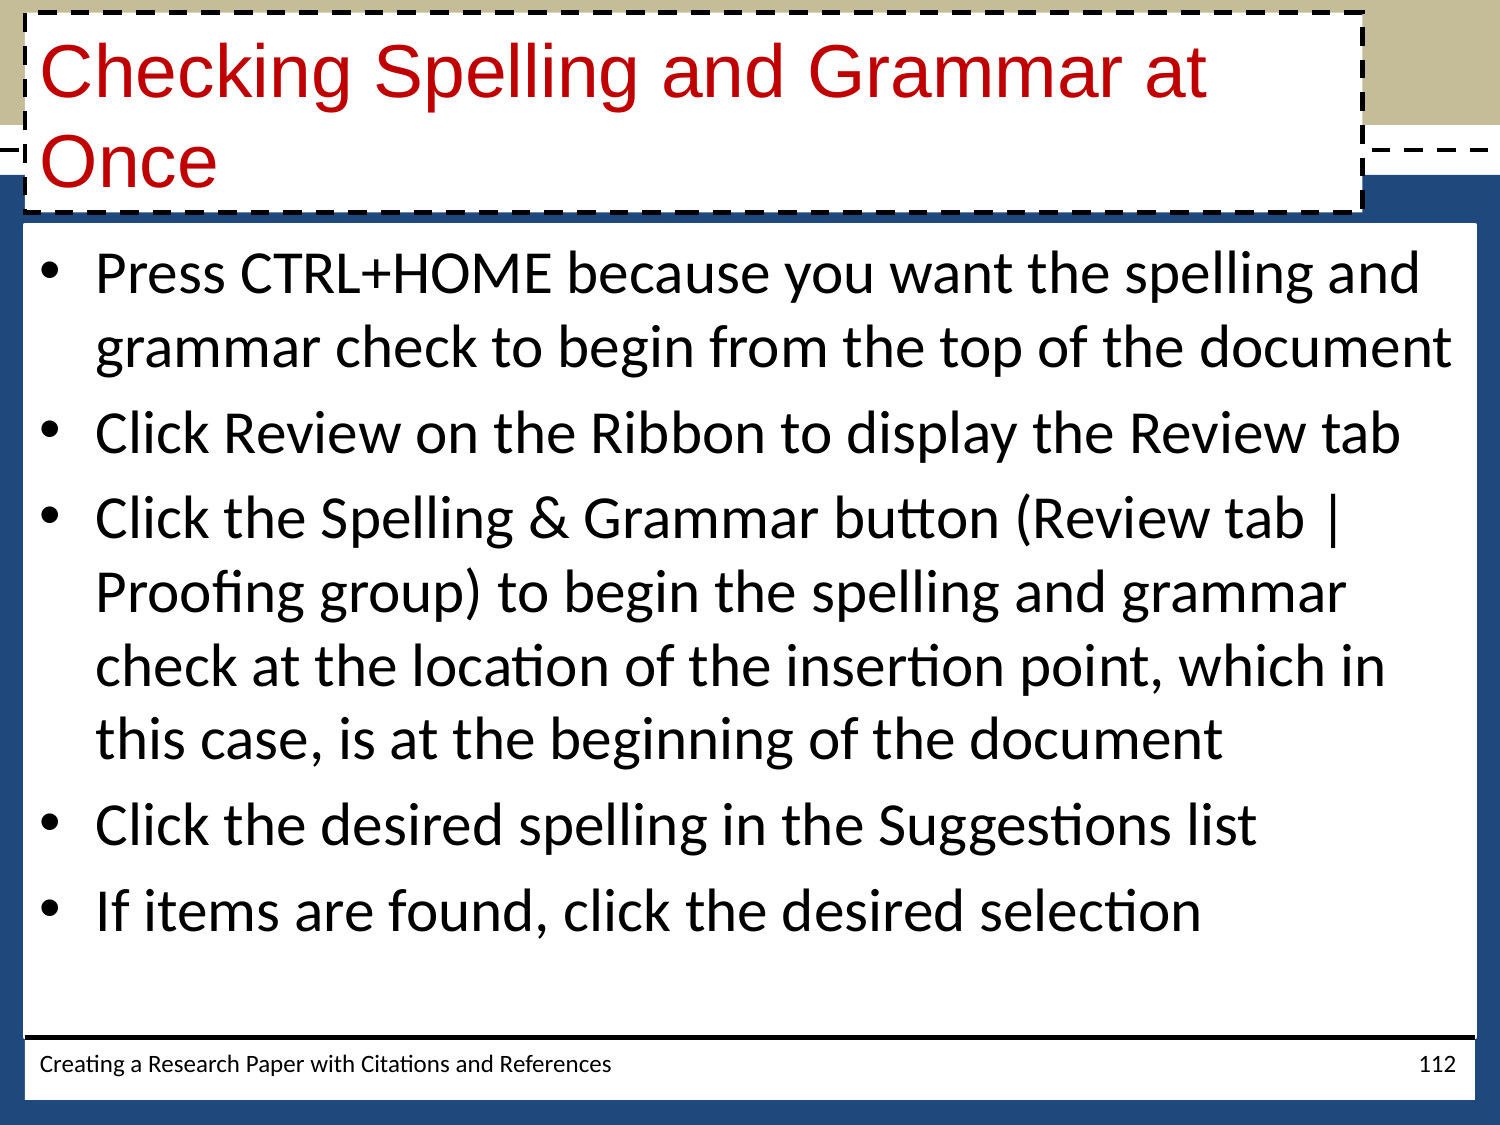

# Checking Spelling and Grammar at Once
Press CTRL+HOME because you want the spelling and grammar check to begin from the top of the document
Click Review on the Ribbon to display the Review tab
Click the Spelling & Grammar button (Review tab | Proofing group) to begin the spelling and grammar check at the location of the insertion point, which in this case, is at the beginning of the document
Click the desired spelling in the Suggestions list
If items are found, click the desired selection
Creating a Research Paper with Citations and References
112